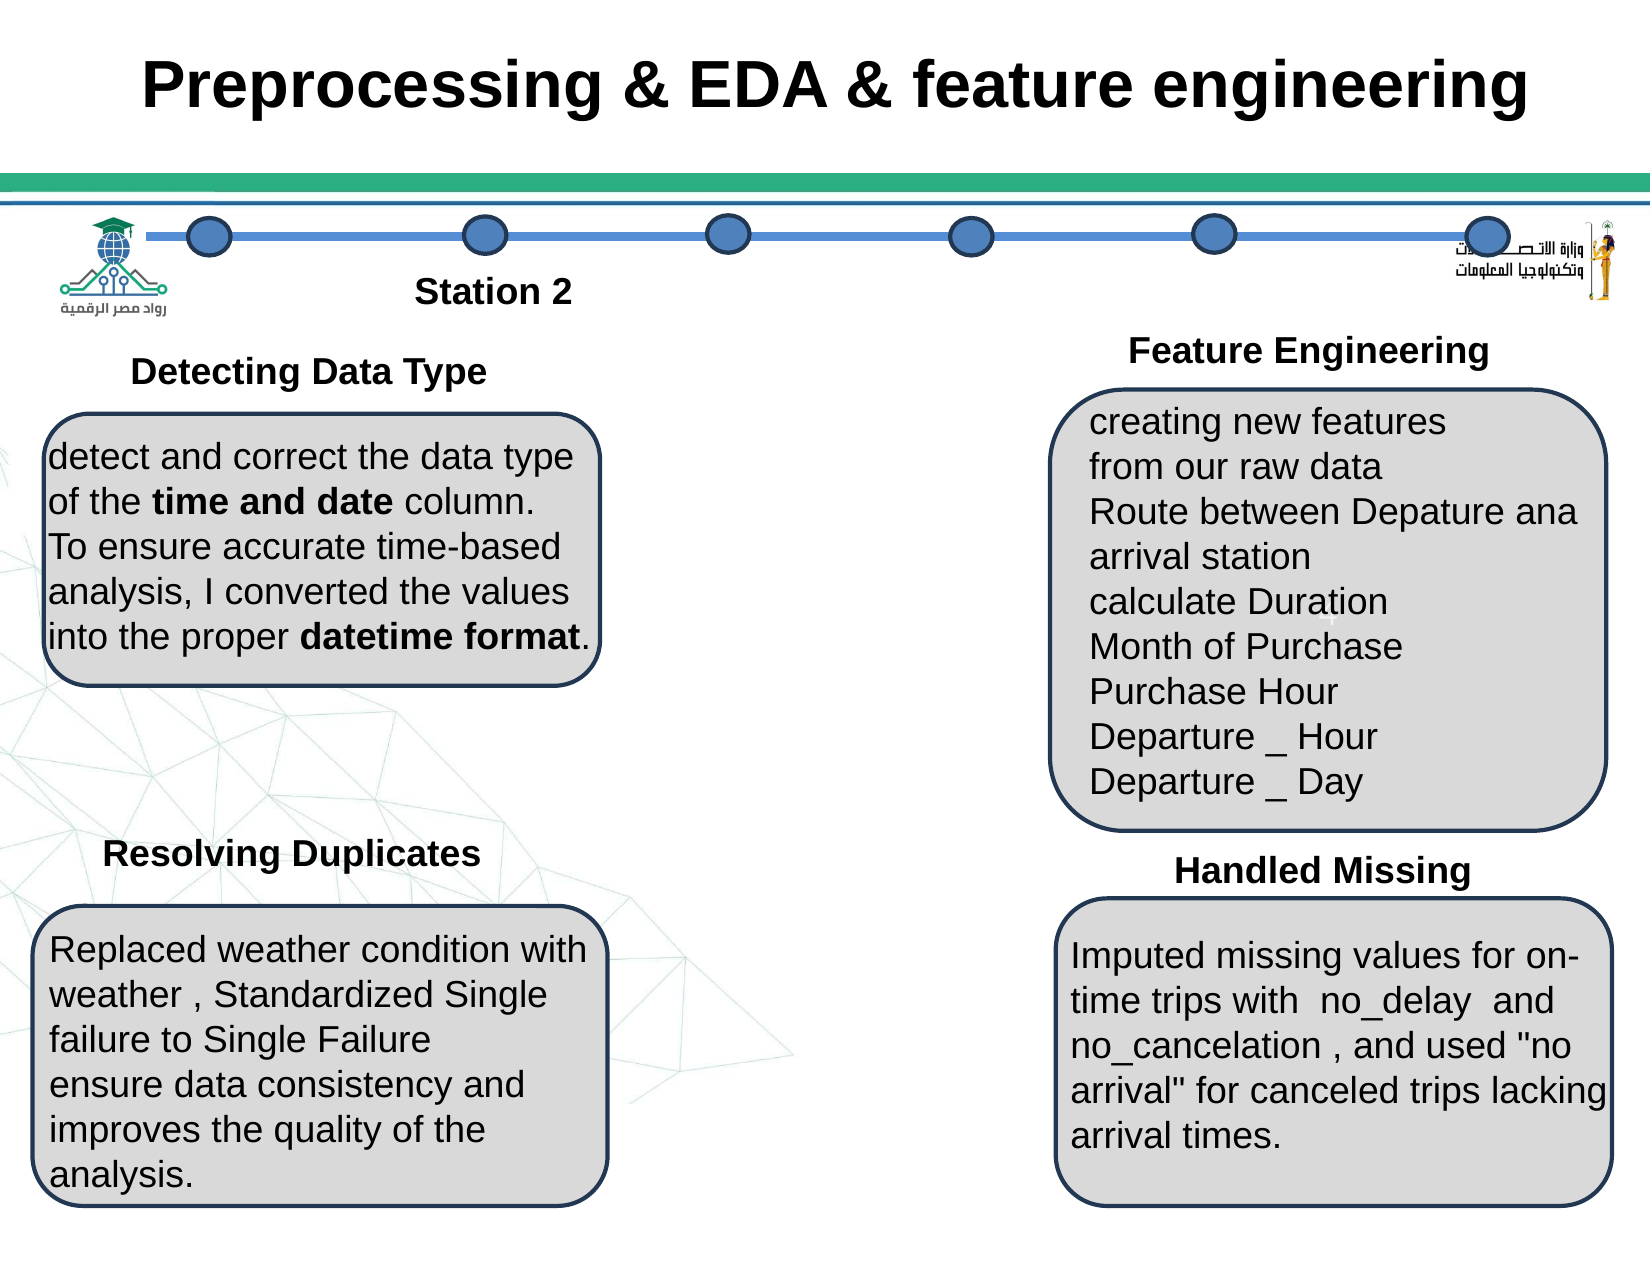

Preprocessing & EDA & feature engineering

Station 2
Feature Engineering
Detecting Data Type
4
creating new features
from our raw data
Route between Depature ana arrival station
calculate Duration
Month of Purchase
Purchase Hour
Departure _ Hour
Departure _ Day

detect and correct the data type of the time and date column.
To ensure accurate time-based analysis, I converted the values into the proper datetime format.
Resolving Duplicates
Handled Missing

Replaced weather condition with weather , Standardized Single failure to Single Failure
ensure data consistency and improves the quality of the    analysis.
Imputed missing values for on-time trips with  no_delay  and no_cancelation , and used "no arrival" for canceled trips lacking arrival times.